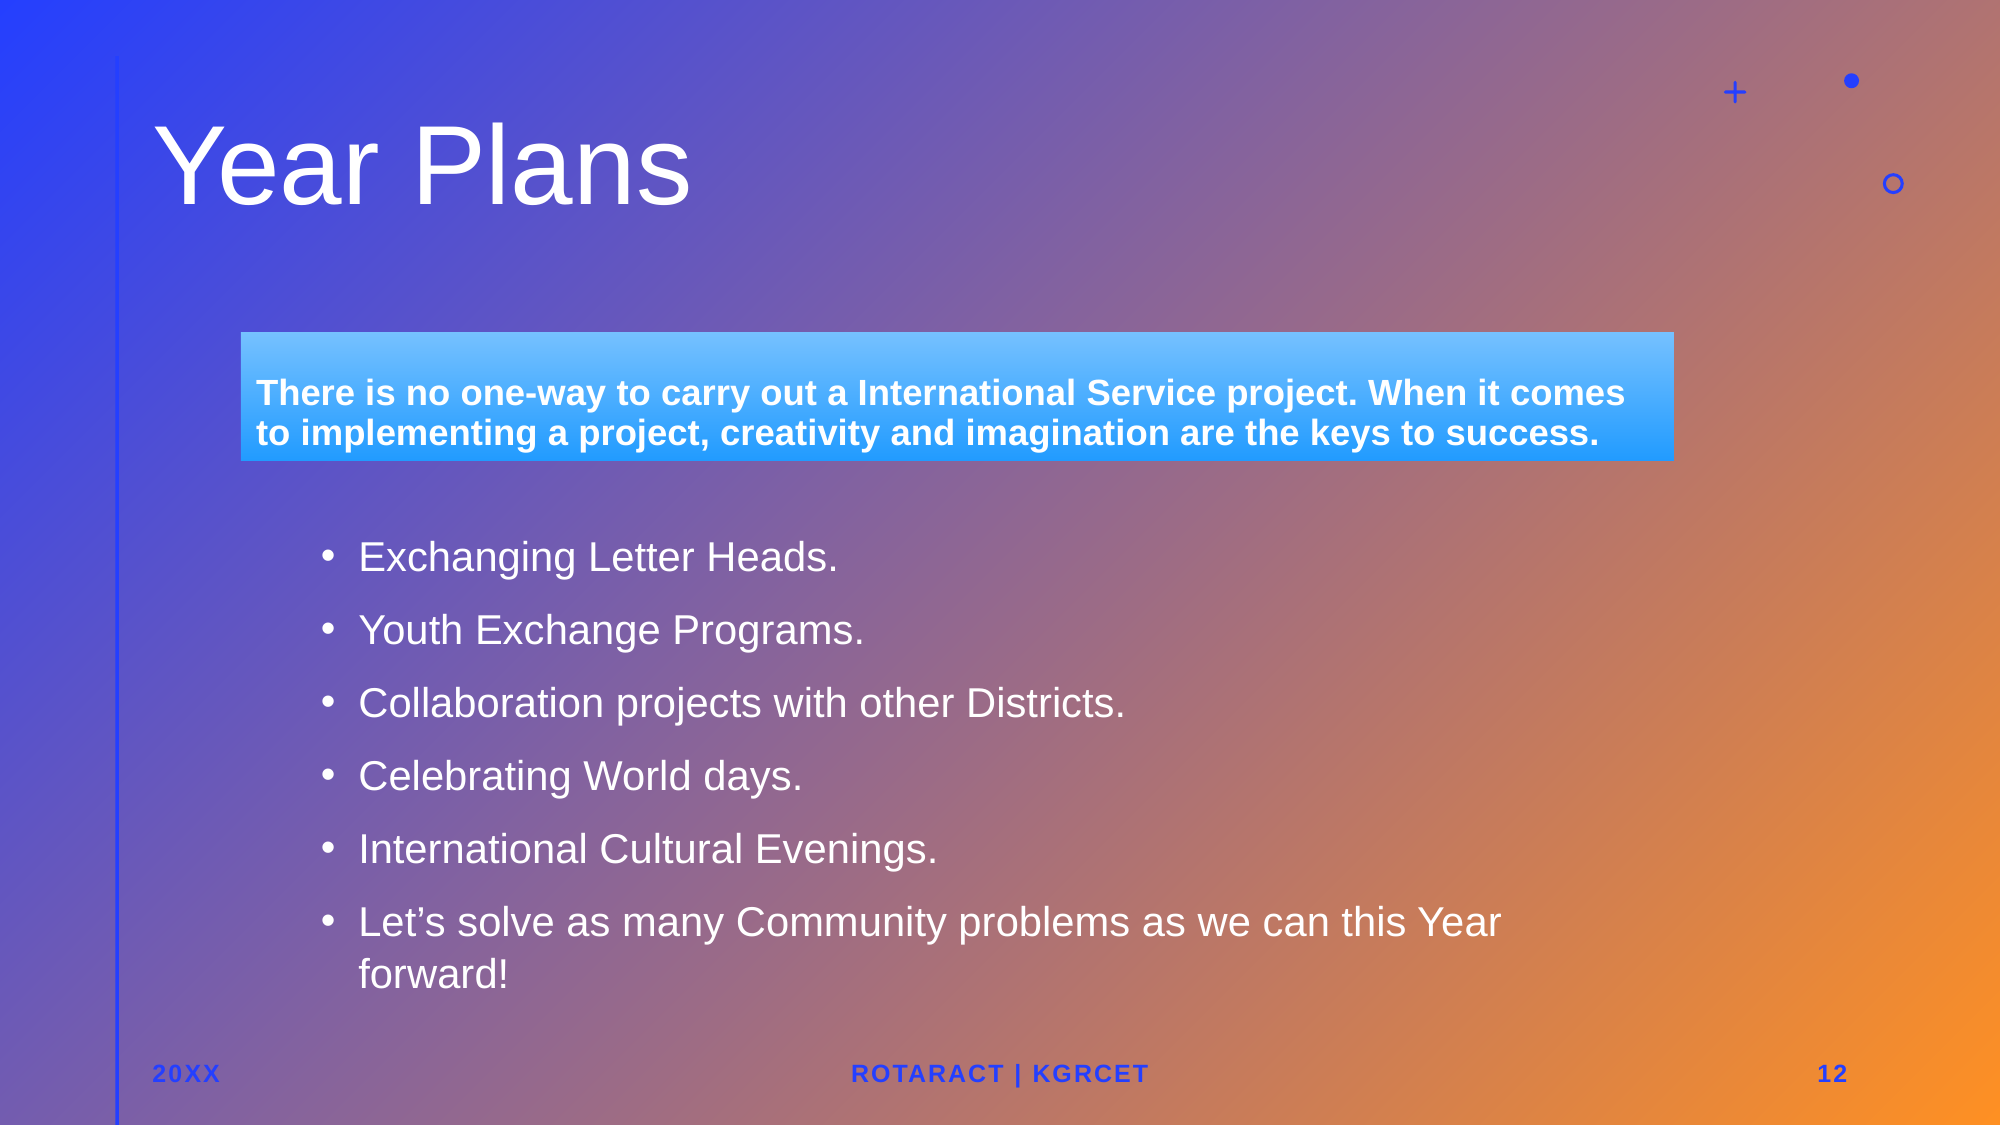

# Year Plans
There is no one-way to carry out a International Service project. When it comes to implementing a project, creativity and imagination are the keys to success.
Exchanging Letter Heads.
Youth Exchange Programs.
Collaboration projects with other Districts.
Celebrating World days.
International Cultural Evenings.
Let’s solve as many Community problems as we can this Year forward!
20xx
Rotaract | kgrcet
12